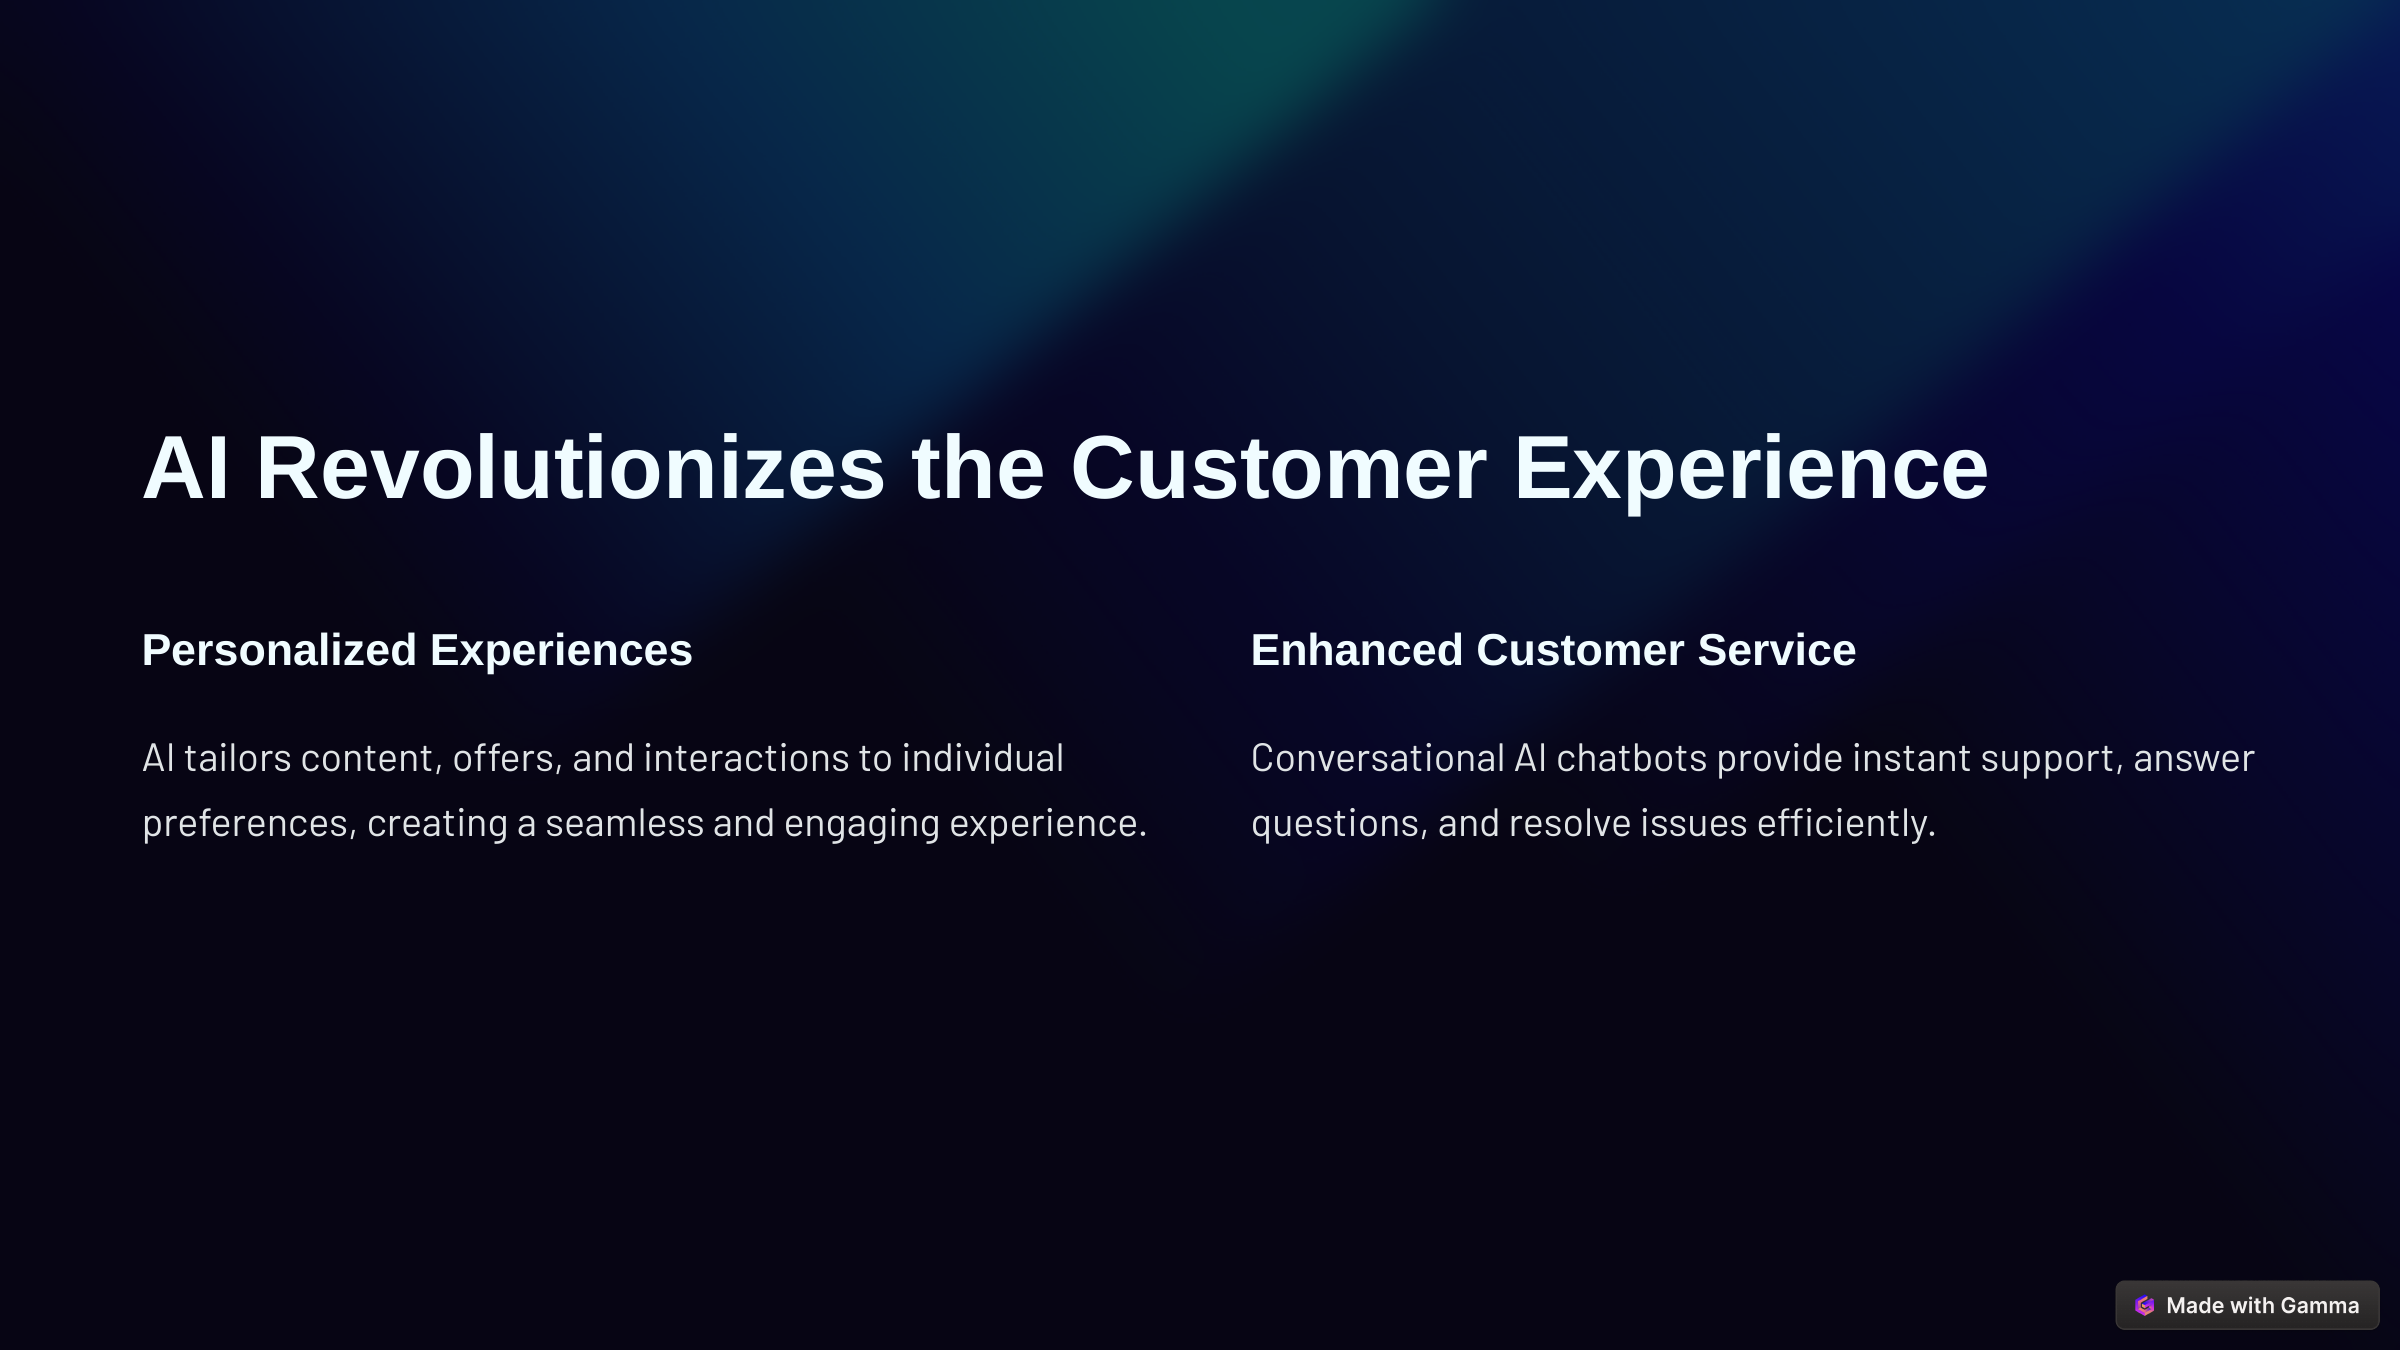

AI Revolutionizes the Customer Experience
Personalized Experiences
Enhanced Customer Service
AI tailors content, offers, and interactions to individual preferences, creating a seamless and engaging experience.
Conversational AI chatbots provide instant support, answer questions, and resolve issues efficiently.